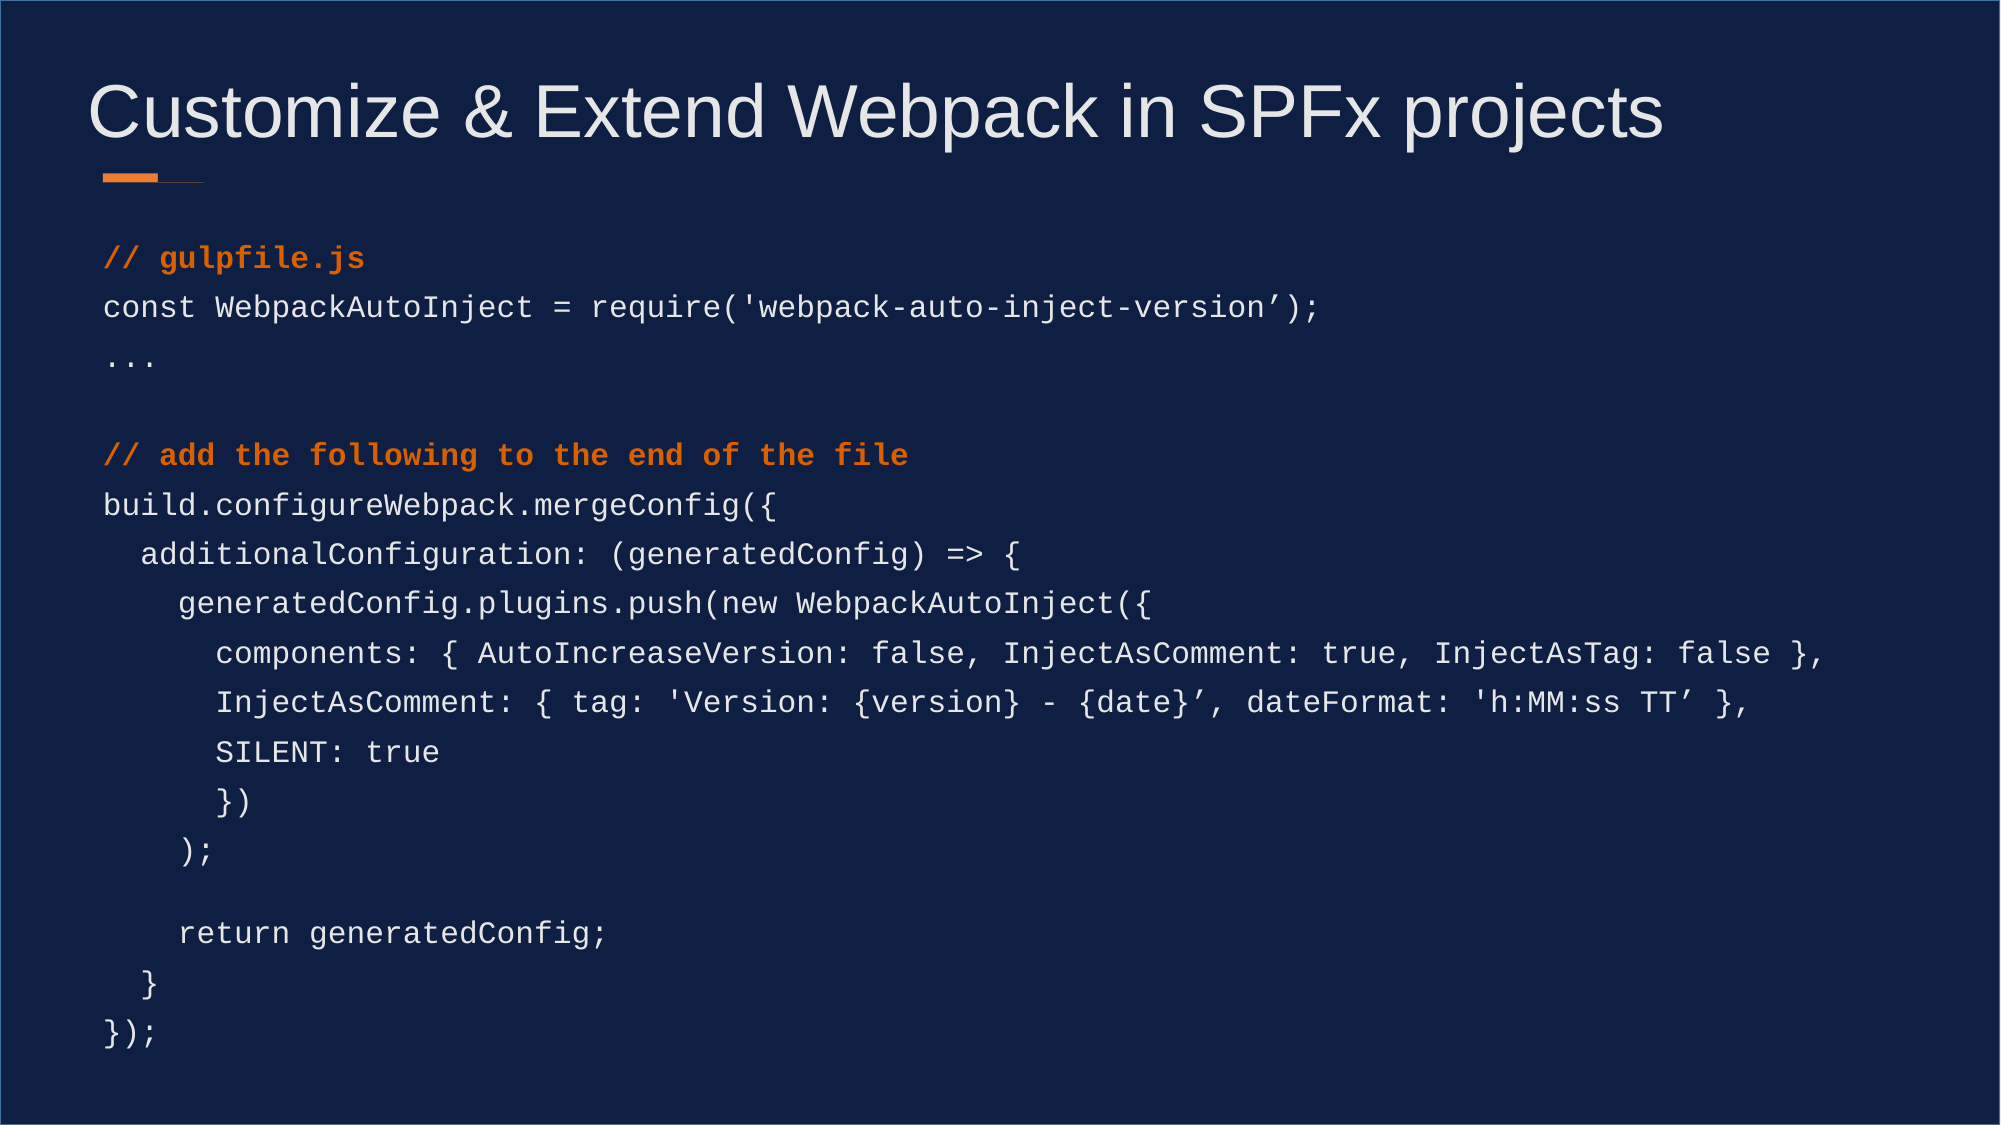

# Customize & Extend Webpack in SPFx projects
// gulpfile.js
const WebpackAutoInject = require('webpack-auto-inject-version’);
...

// add the following to the end of the file
build.configureWebpack.mergeConfig({
  additionalConfiguration: (generatedConfig) => {
    generatedConfig.plugins.push(new WebpackAutoInject({
      components: { AutoIncreaseVersion: false, InjectAsComment: true, InjectAsTag: false },
      InjectAsComment: { tag: 'Version: {version} - {date}’, dateFormat: 'h:MM:ss TT’ },
      SILENT: true
      })
    );
    return generatedConfig;
  }
});